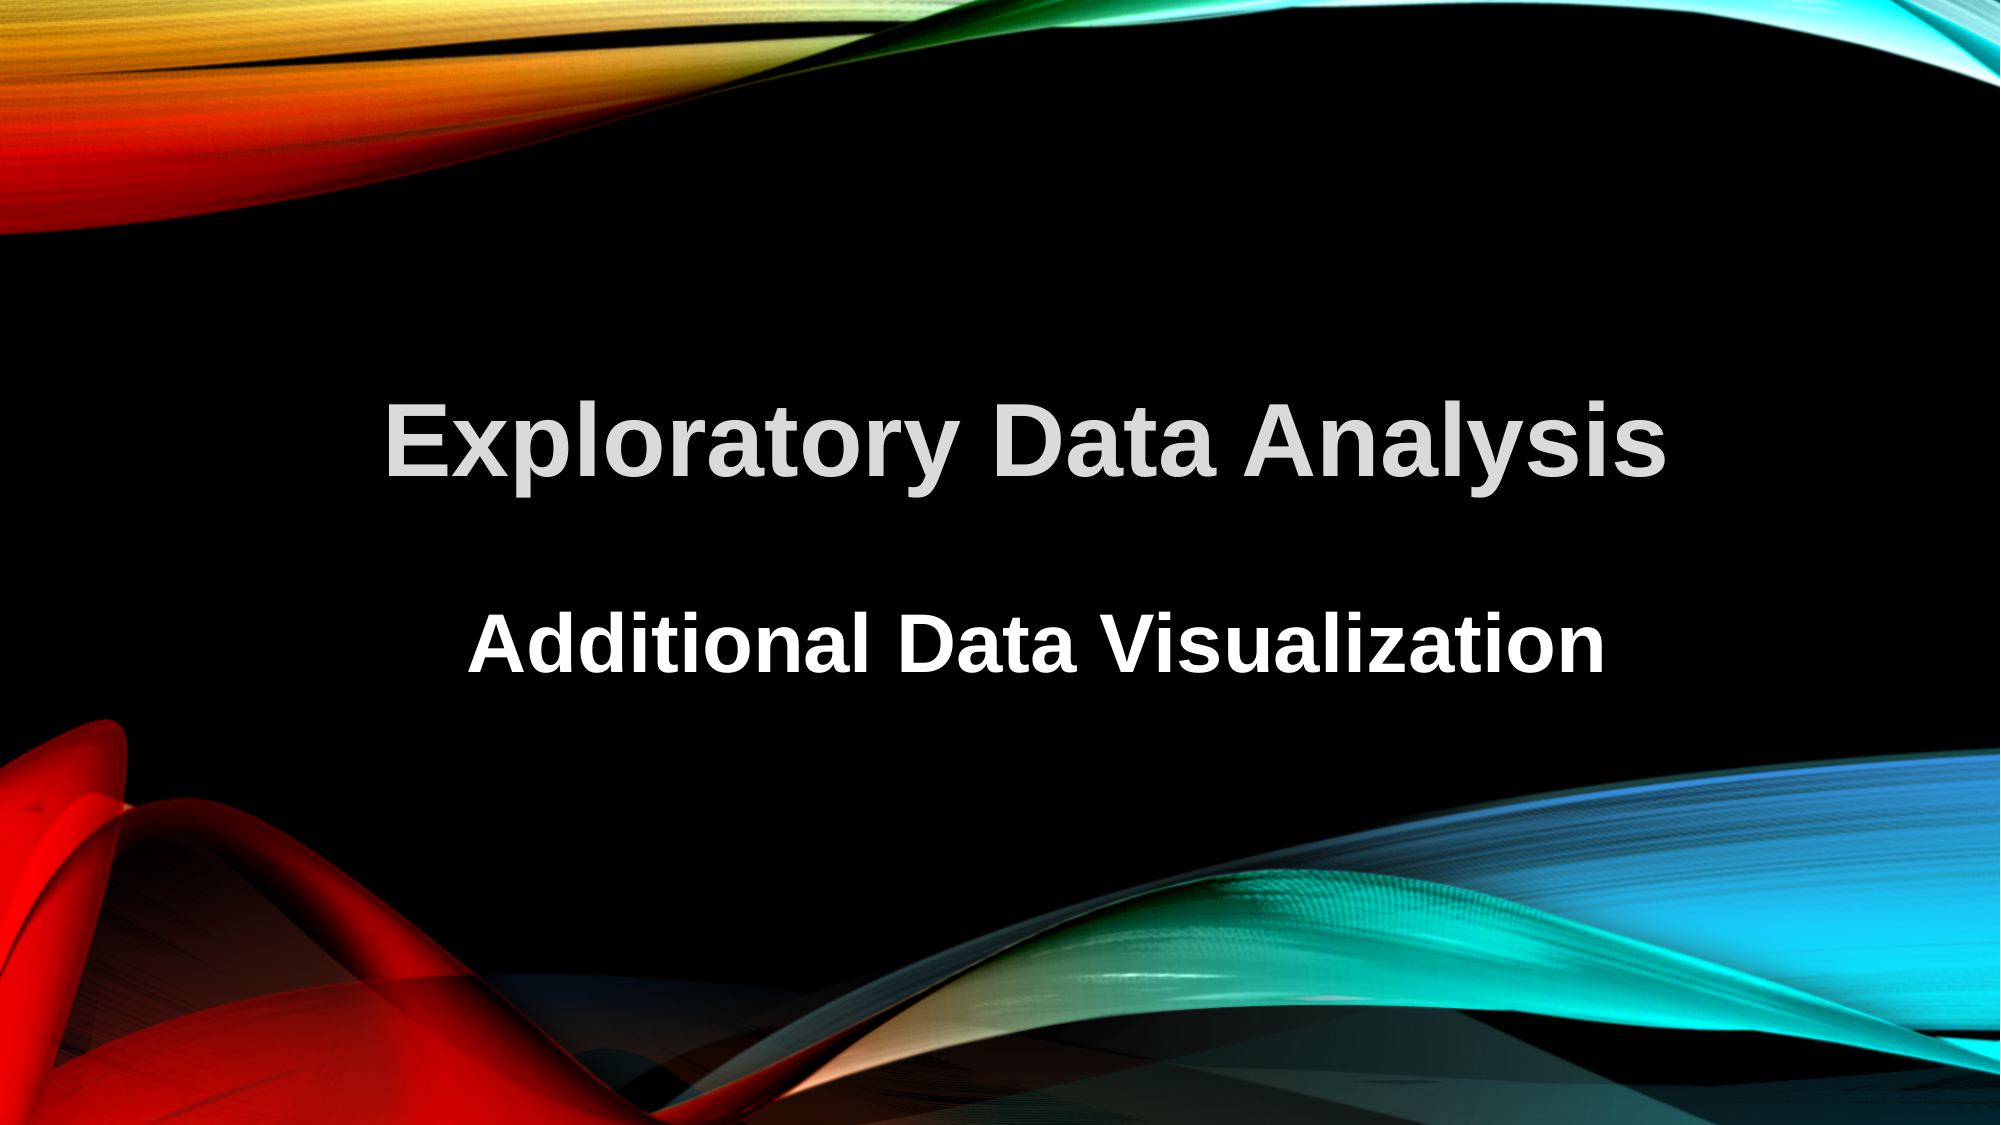

# Exploratory Data Analysis
Additional Data Visualization